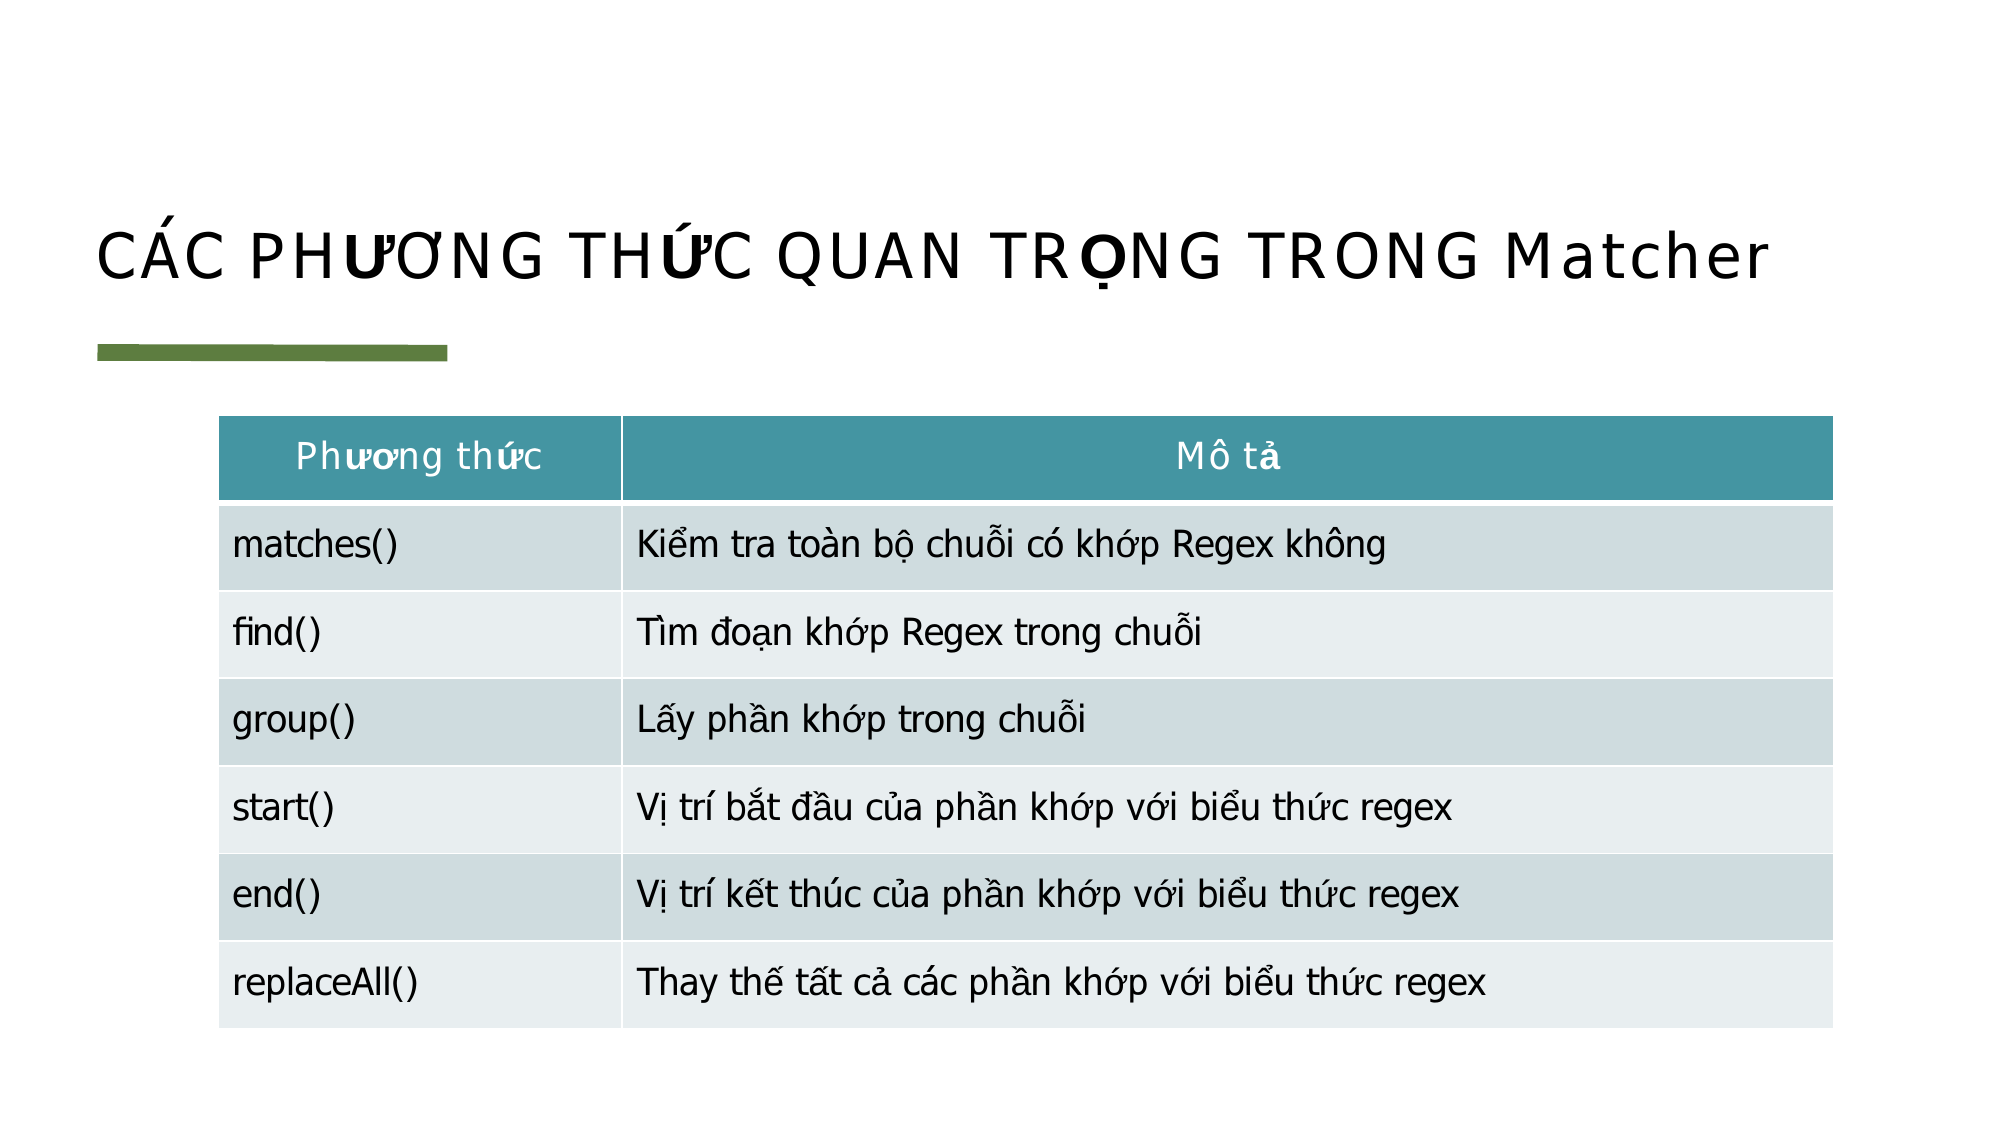

# CÁC PHƯƠNG THỨC QUAN TRỌNG TRONG Matcher
| Phương thức | Mô tả |
| --- | --- |
| matches() | Kiểm tra toàn bộ chuỗi có khớp Regex không |
| find() | Tìm đoạn khớp Regex trong chuỗi |
| group() | Lấy phần khớp trong chuỗi |
| start() | Vị trí bắt đầu của phần khớp với biểu thức regex |
| end() | Vị trí kết thúc của phần khớp với biểu thức regex |
| replaceAll() | Thay thế tất cả các phần khớp với biểu thức regex |